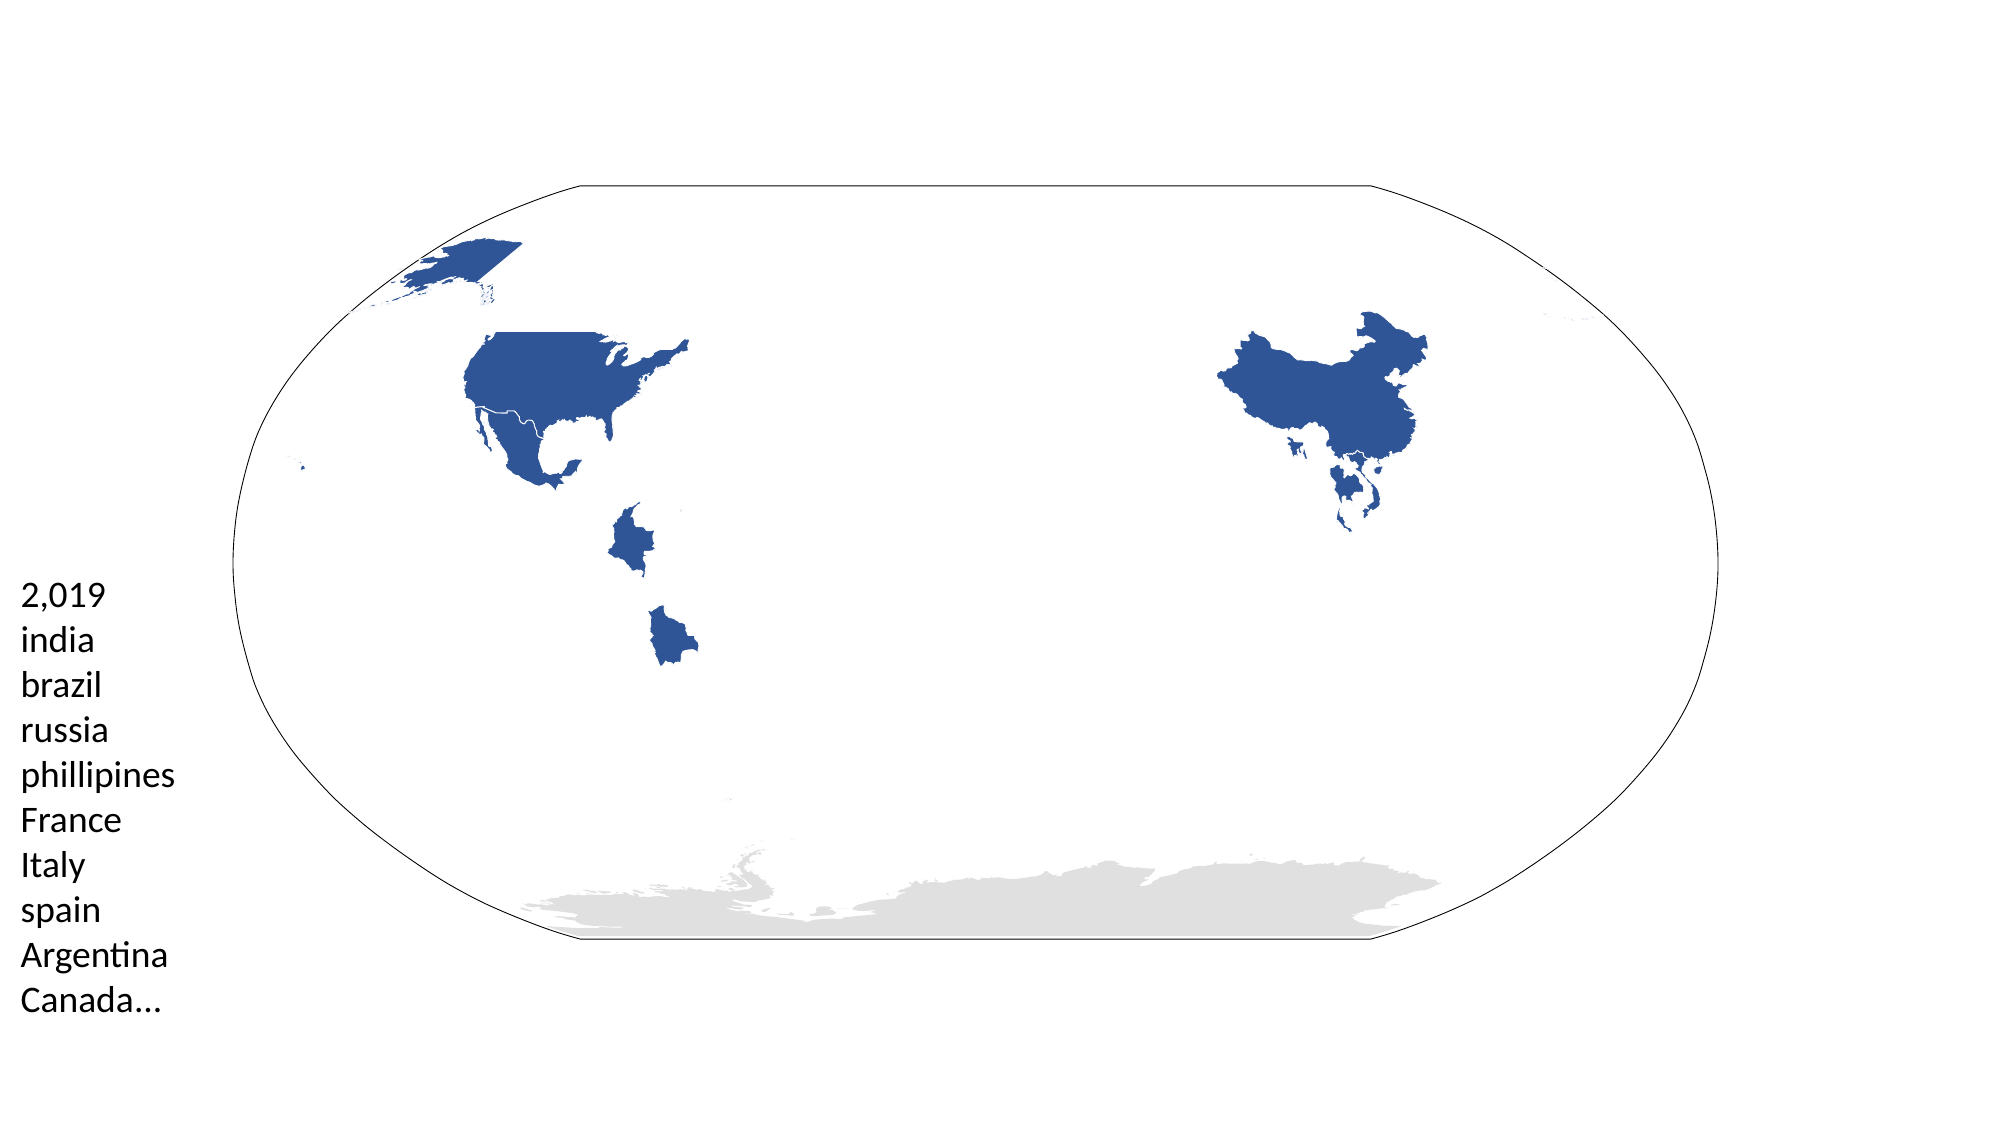

2,019
india
brazil
russia
phillipines
France
Italy
spain
Argentina
Canada...